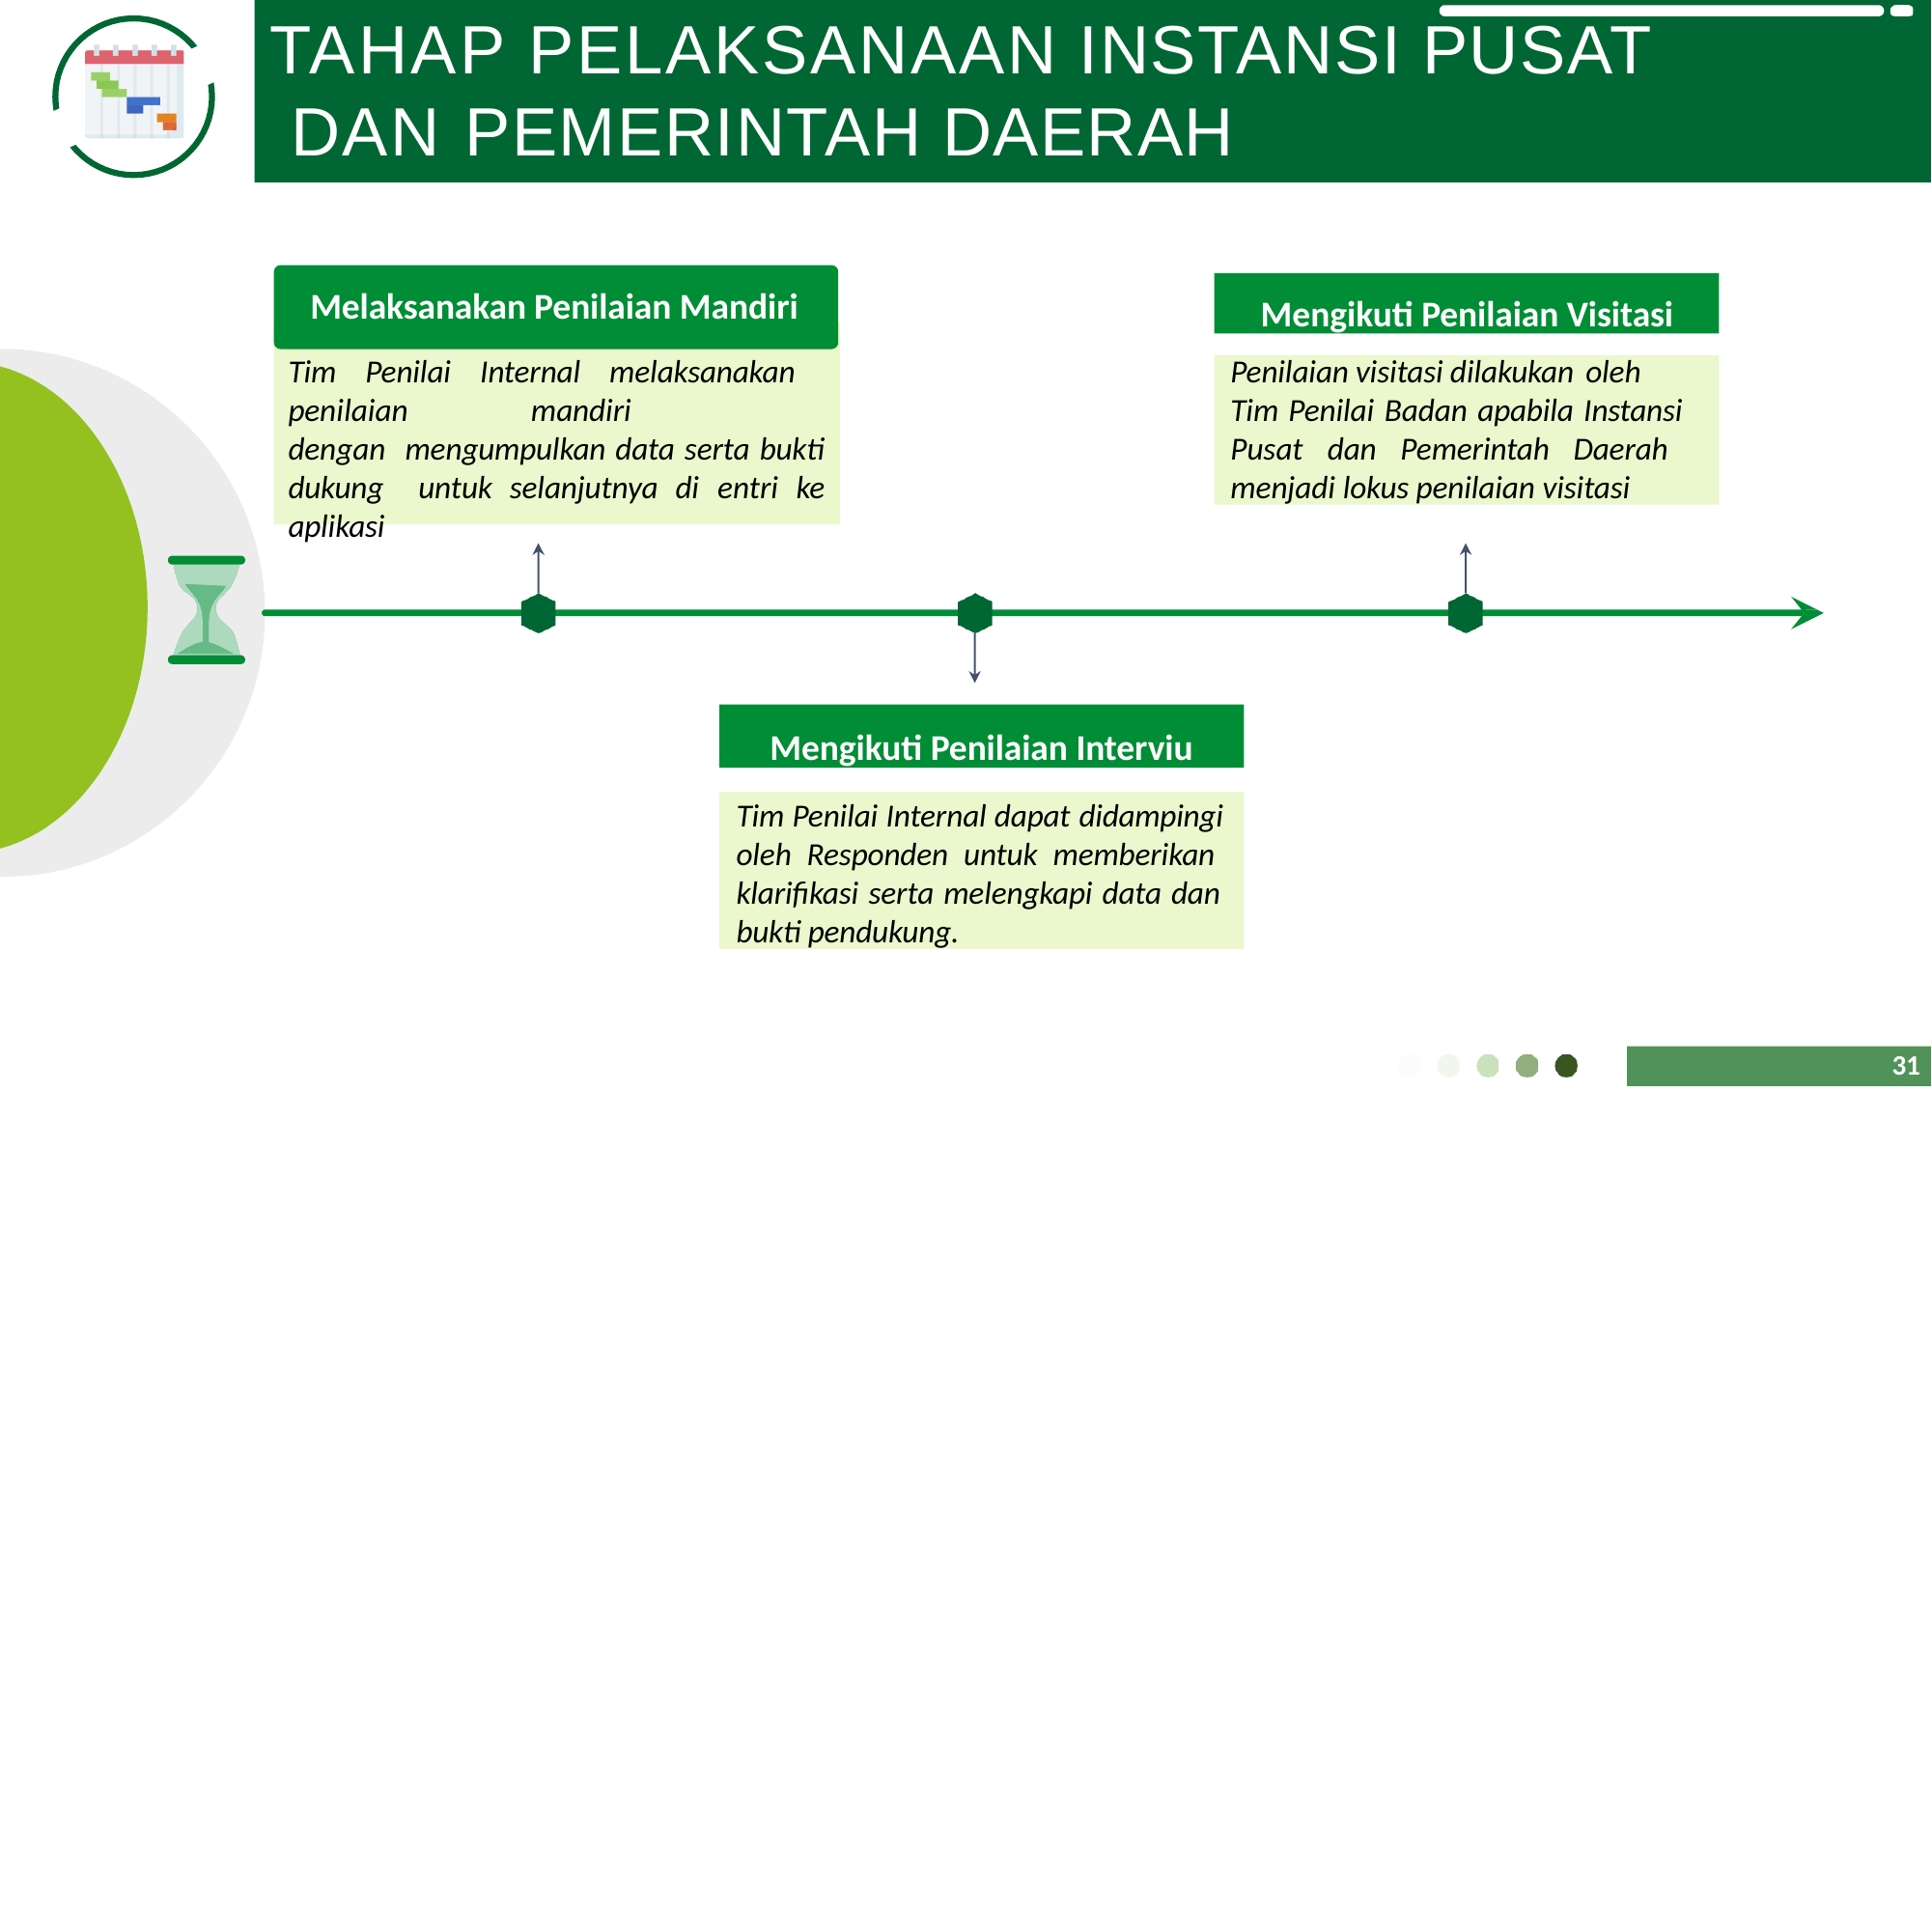

# TAHAP PELAKSANAAN INSTANSI PUSAT  DAN PEMERINTAH DAERAH

Mengikuti Penilaian Visitasi
Melaksanakan Penilaian Mandiri

Tim Penilai Internal melaksanakan  penilaian	mandiri	dengan  mengumpulkan data serta bukti dukung  untuk selanjutnya di entri ke aplikasi
Penilaian visitasi dilakukan oleh
Tim Penilai Badan apabila Instansi  Pusat dan Pemerintah Daerah  menjadi lokus penilaian visitasi

Mengikuti Penilaian Interviu
Tim Penilai Internal dapat didampingi  oleh Responden untuk memberikan  klarifikasi serta melengkapi data dan  bukti pendukung.

31